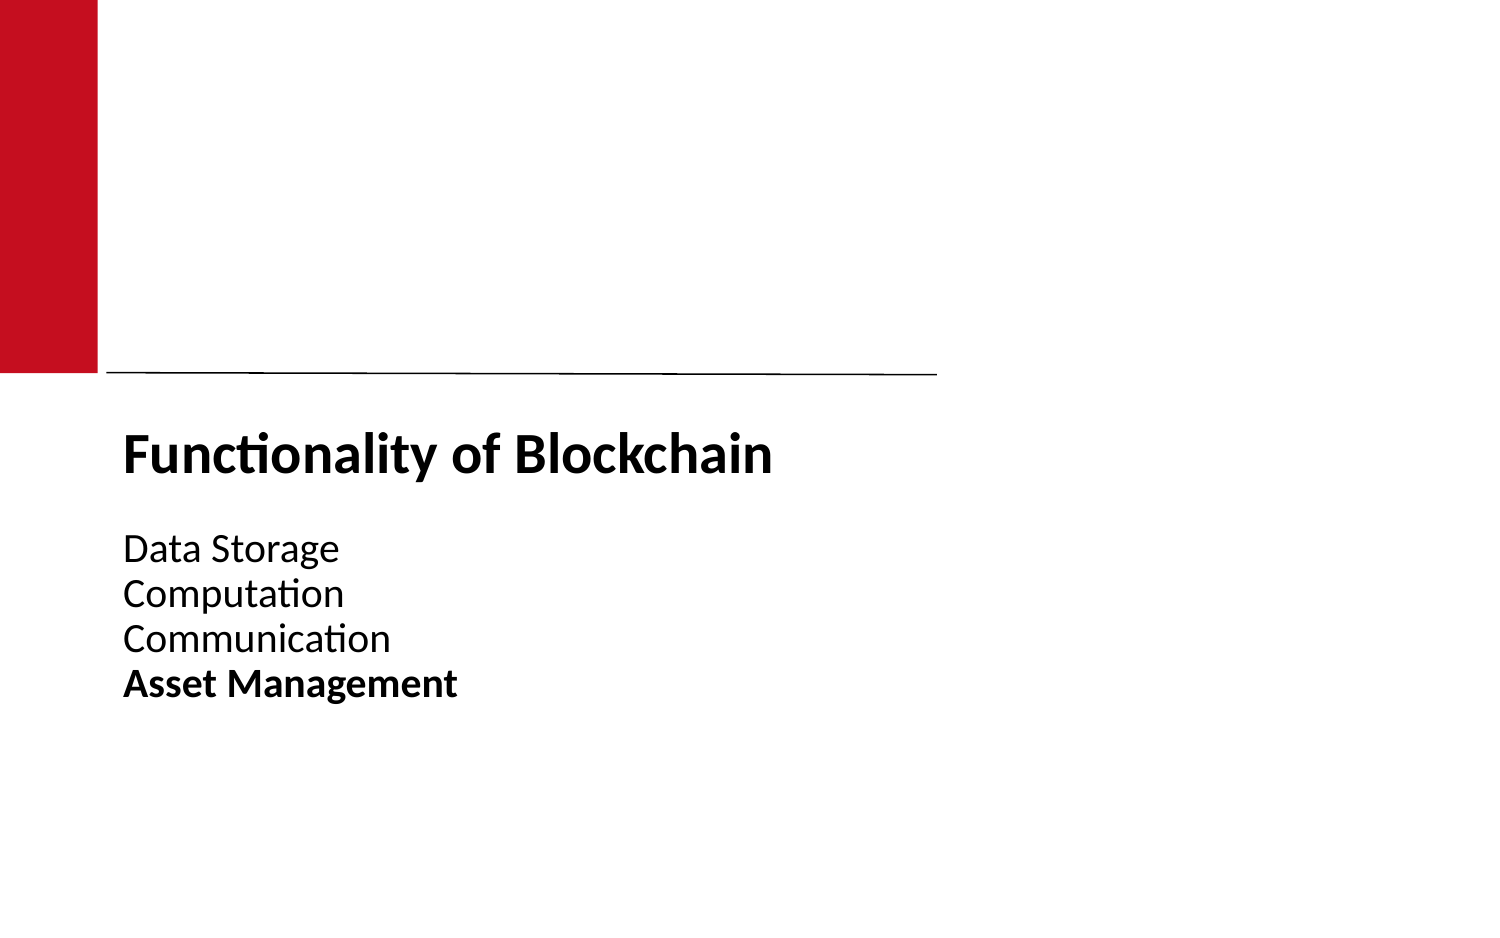

# Functionality of Blockchain Data Storage Computation Communication Asset Management